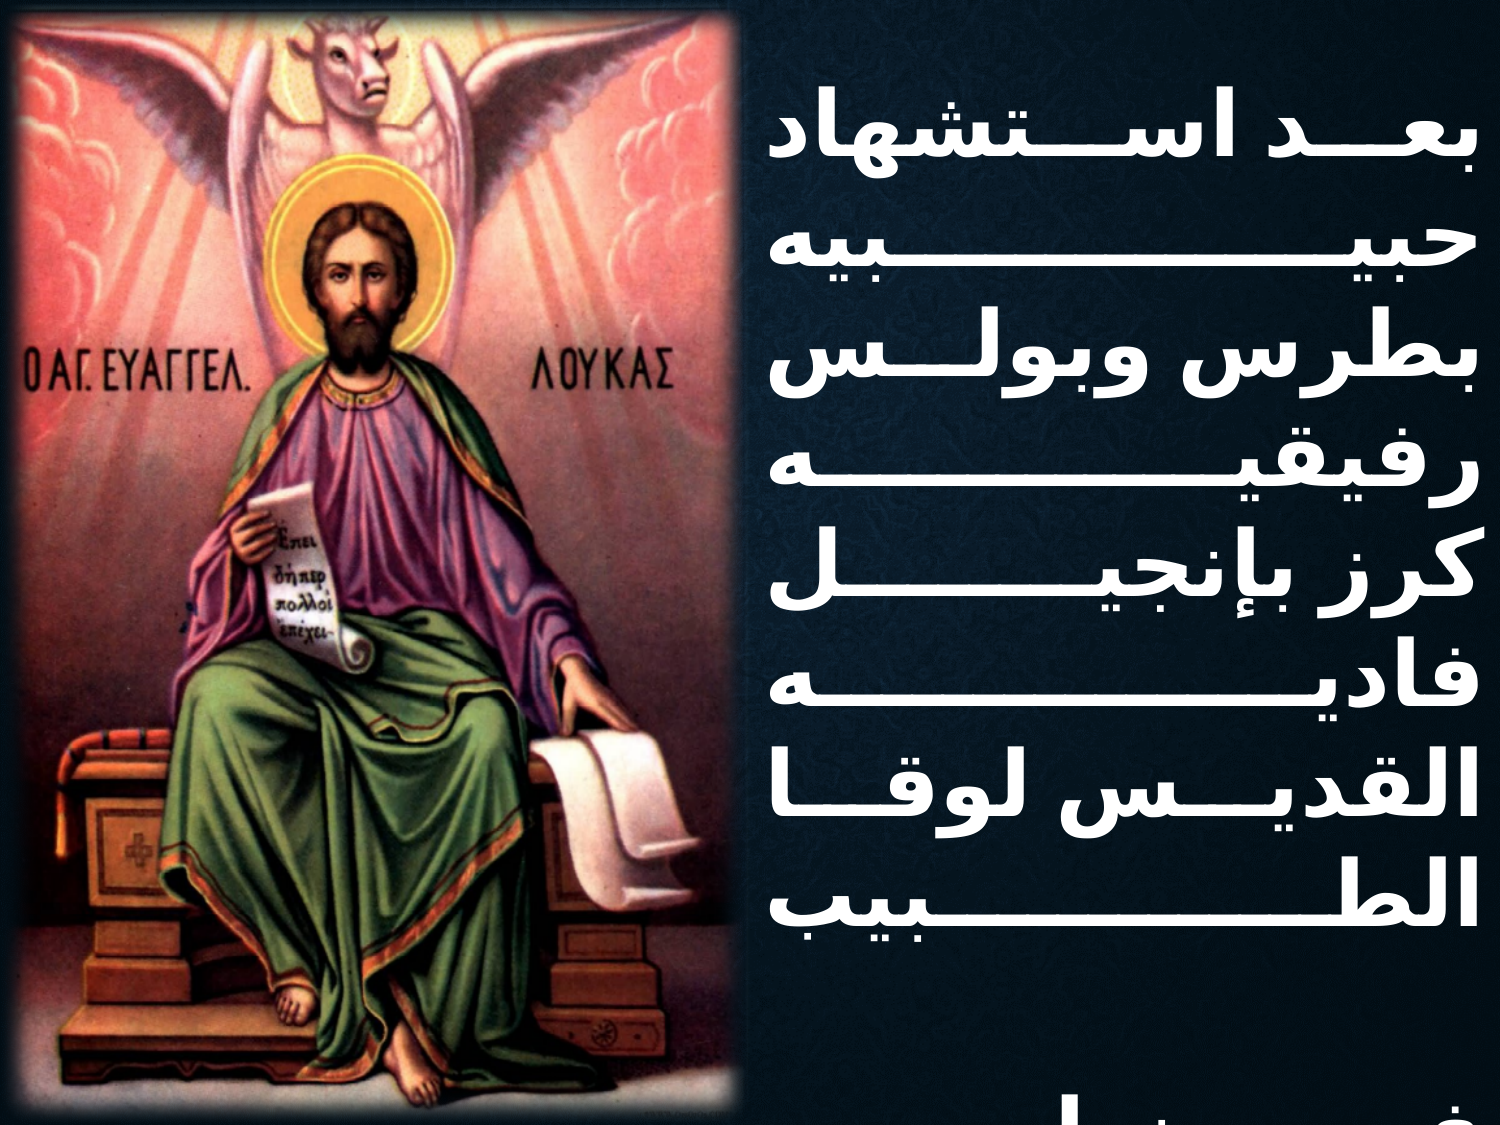

بعد استشهاد حبيبيه
بطرس وبولس رفيقيه
كرز بإنجيل فاديه
القديس لوقا الطبيب
فى نواحى روميه
بشر بالمسيحيه
بغيرة وحمية
القديس لوقا الطبيب